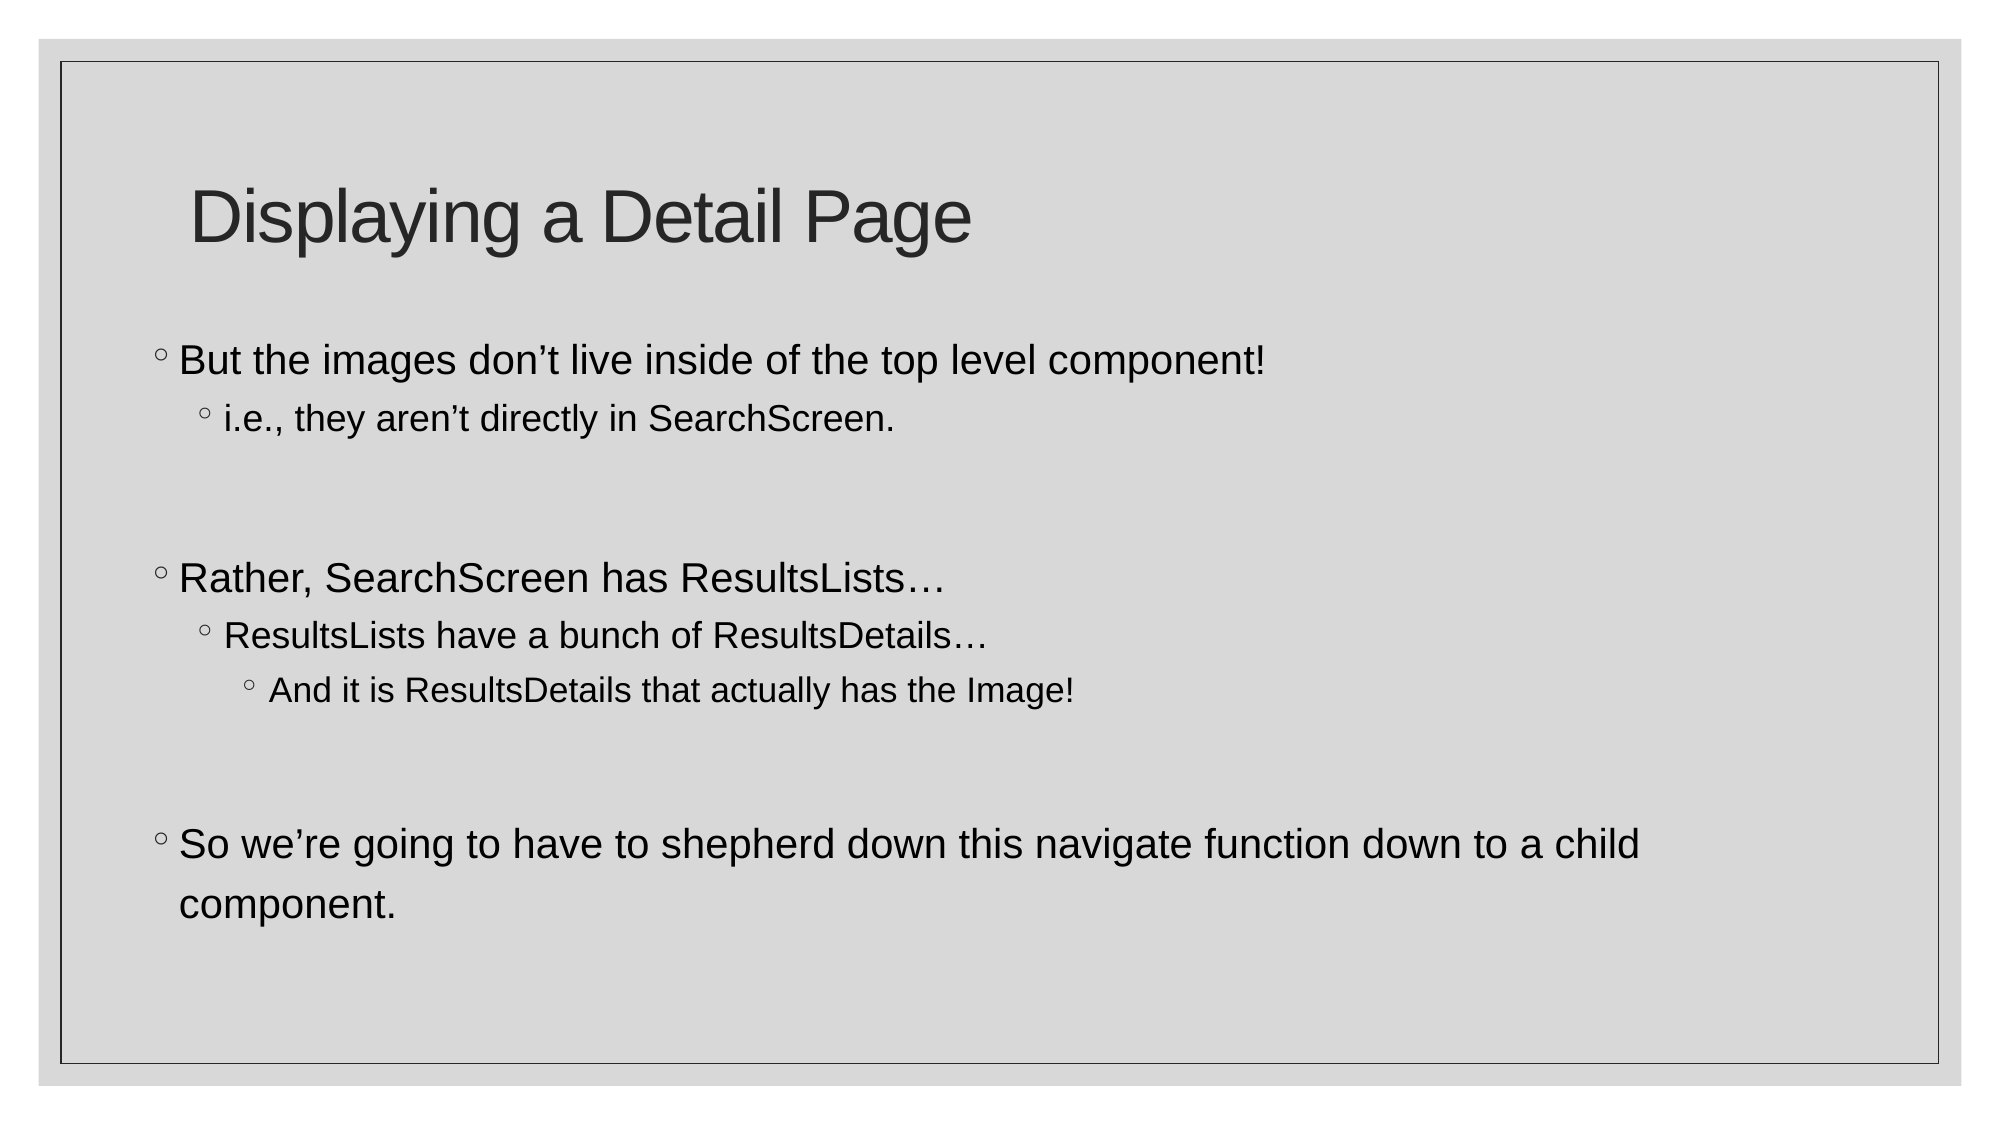

# Displaying a Detail Page
But the images don’t live inside of the top level component!
i.e., they aren’t directly in SearchScreen.

Rather, SearchScreen has ResultsLists…
ResultsLists have a bunch of ResultsDetails…
And it is ResultsDetails that actually has the Image!

So we’re going to have to shepherd down this navigate function down to a child component.